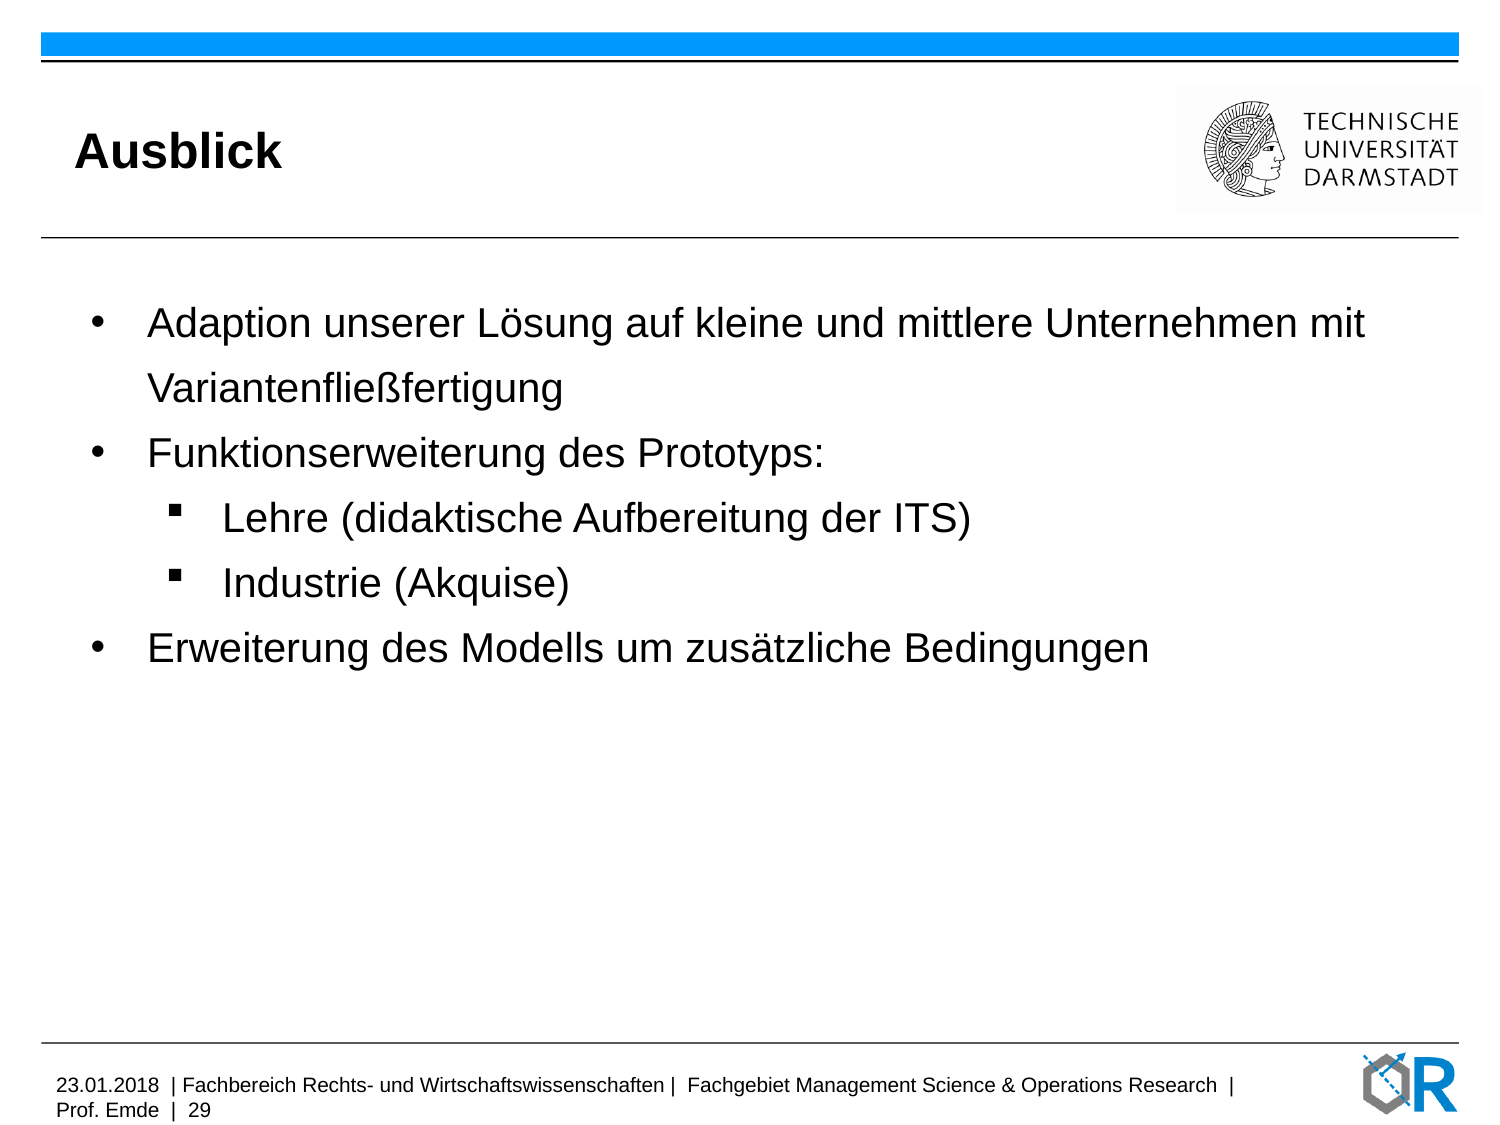

# Ausblick
Adaption unserer Lösung auf kleine und mittlere Unternehmen mit Variantenfließfertigung
Funktionserweiterung des Prototyps:
Lehre (didaktische Aufbereitung der ITS)
Industrie (Akquise)
Erweiterung des Modells um zusätzliche Bedingungen